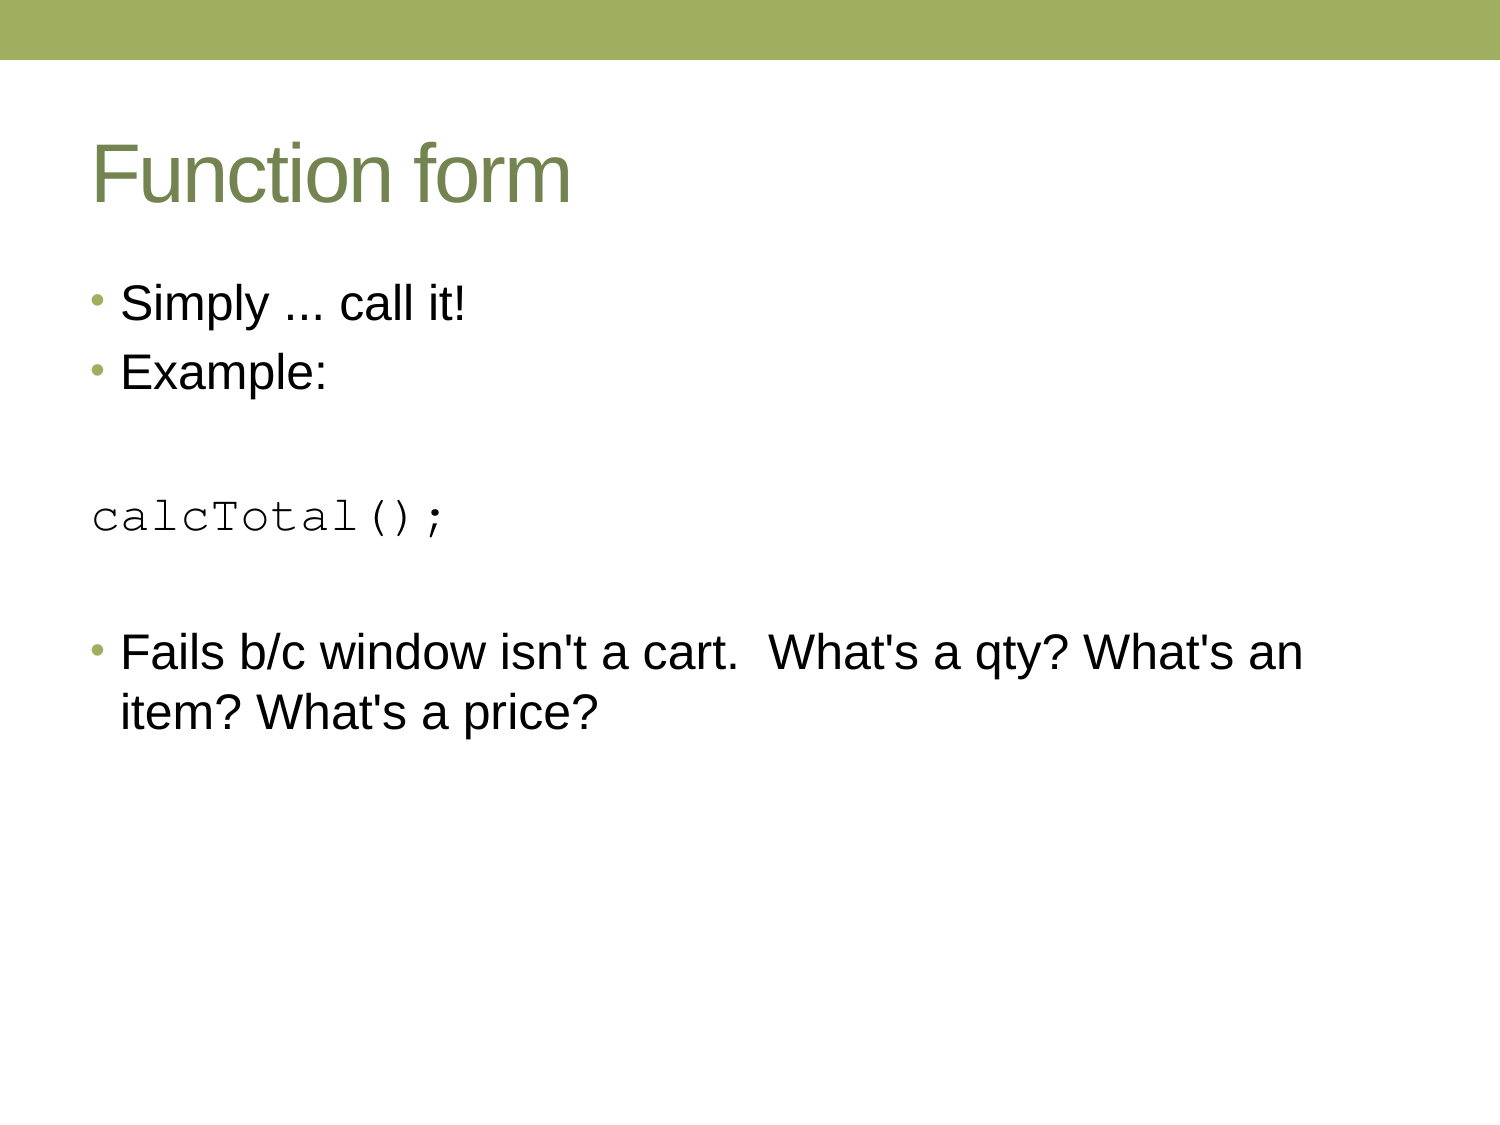

# Function form
Simply ... call it!
Example:

calcTotal();

Fails b/c window isn't a cart.  What's a qty? What's an item? What's a price?